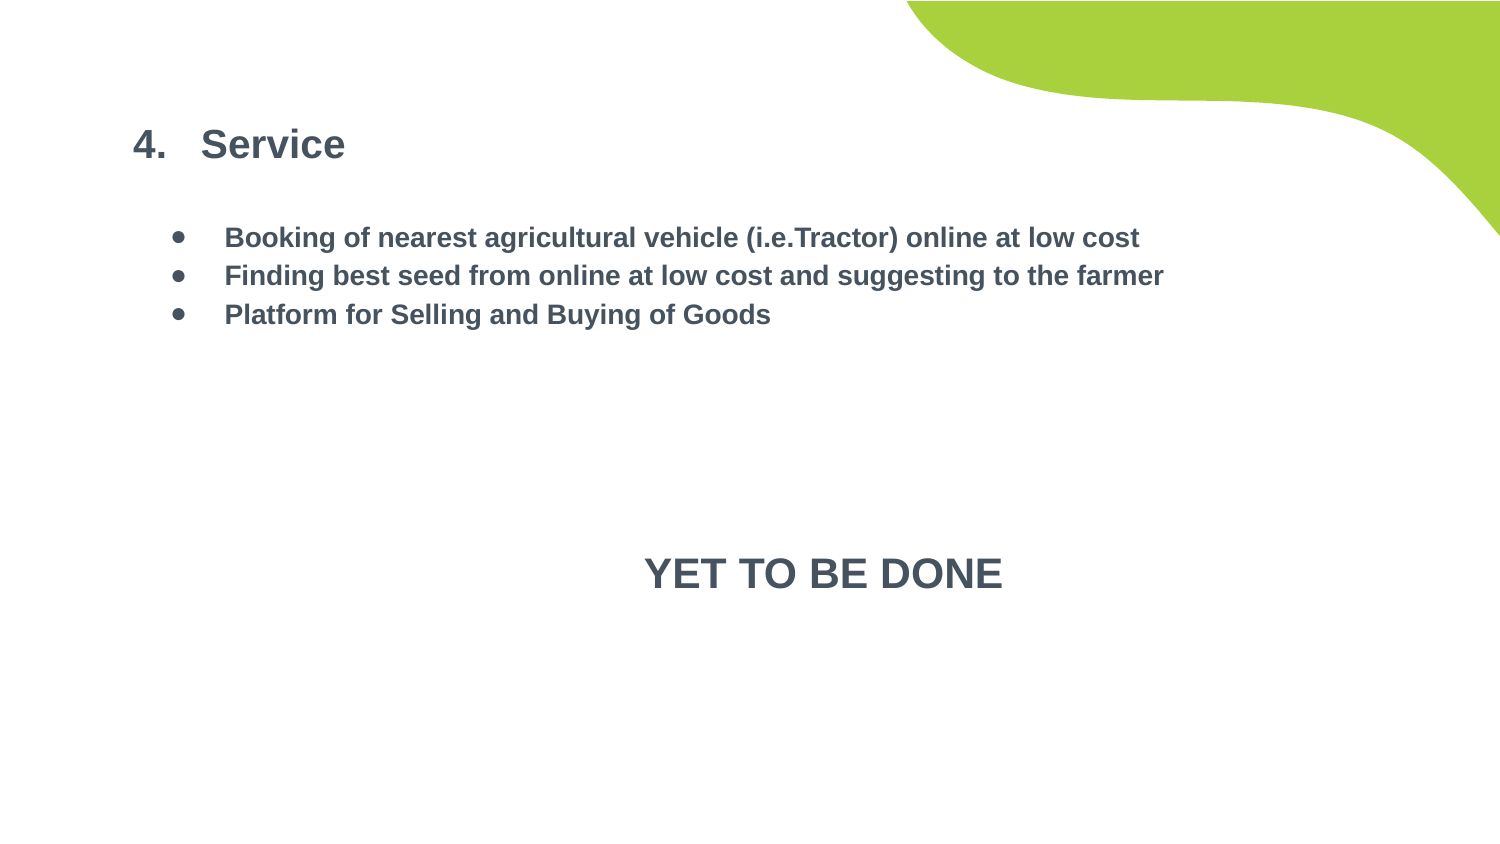

4.   Service
Booking of nearest agricultural vehicle (i.e.Tractor) online at low cost
Finding best seed from online at low cost and suggesting to the farmer
Platform for Selling and Buying of Goods

                                       YET TO BE DONE